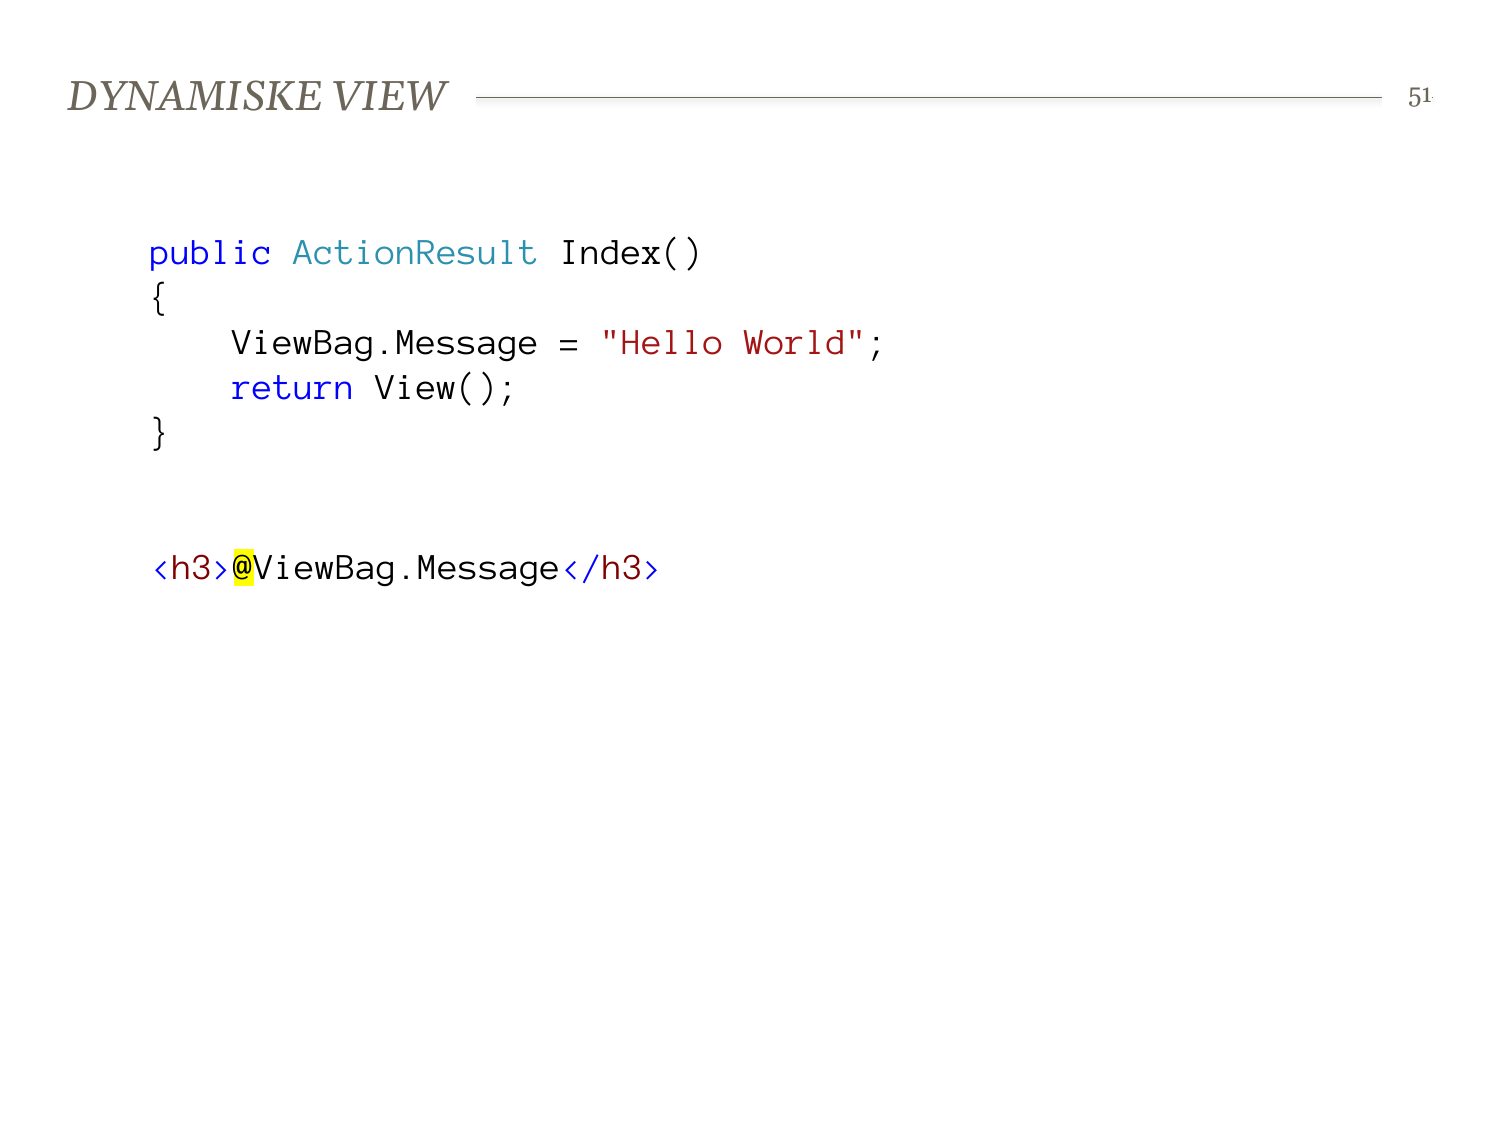

# Dynamiske View
51
public ActionResult Index()
{
    ViewBag.Message = "Hello World";
    return View();
}
<h3>@ViewBag.Message</h3>